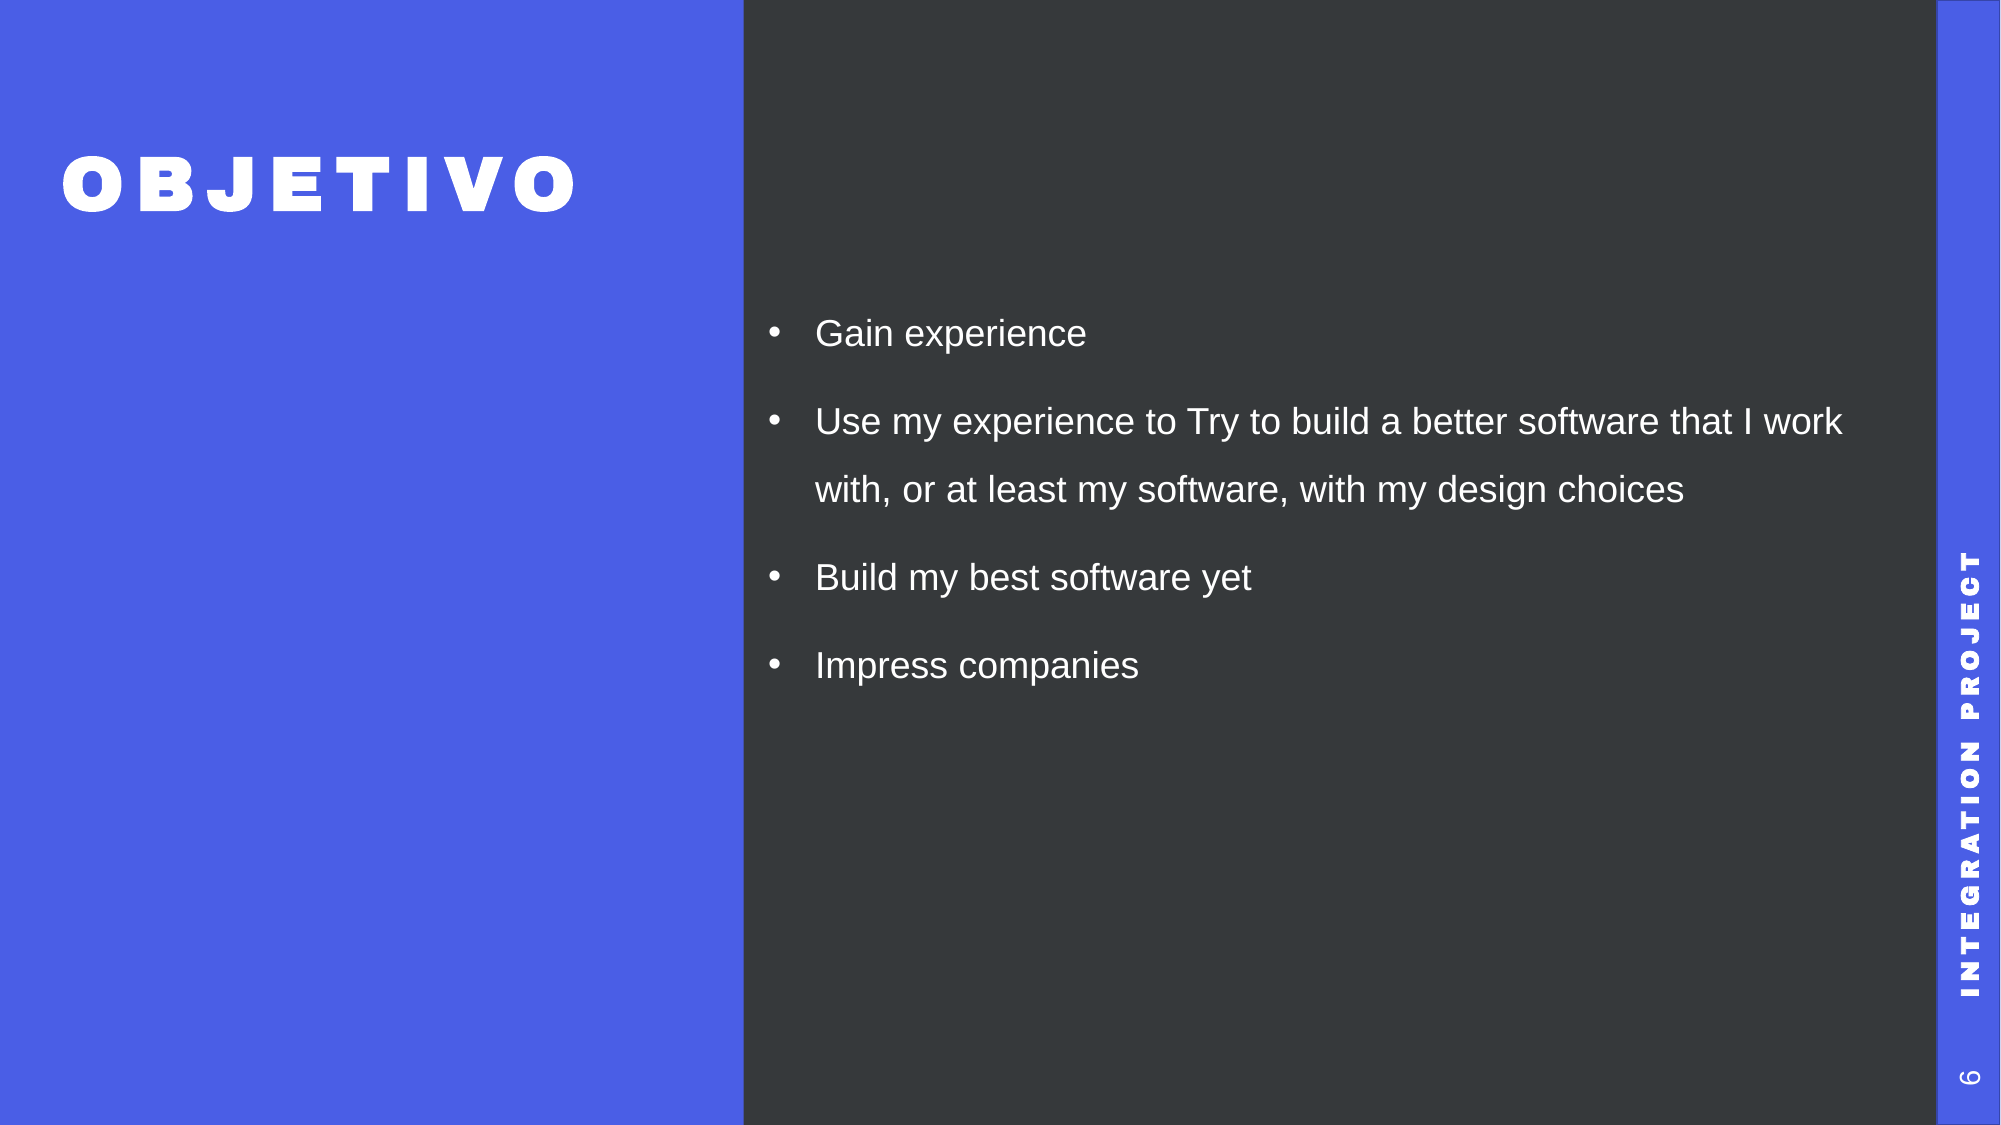

# objetivo
Gain experience
Use my experience to Try to build a better software that I work with, or at least my software, with my design choices
Build my best software yet
Impress companies
Integration Project

6